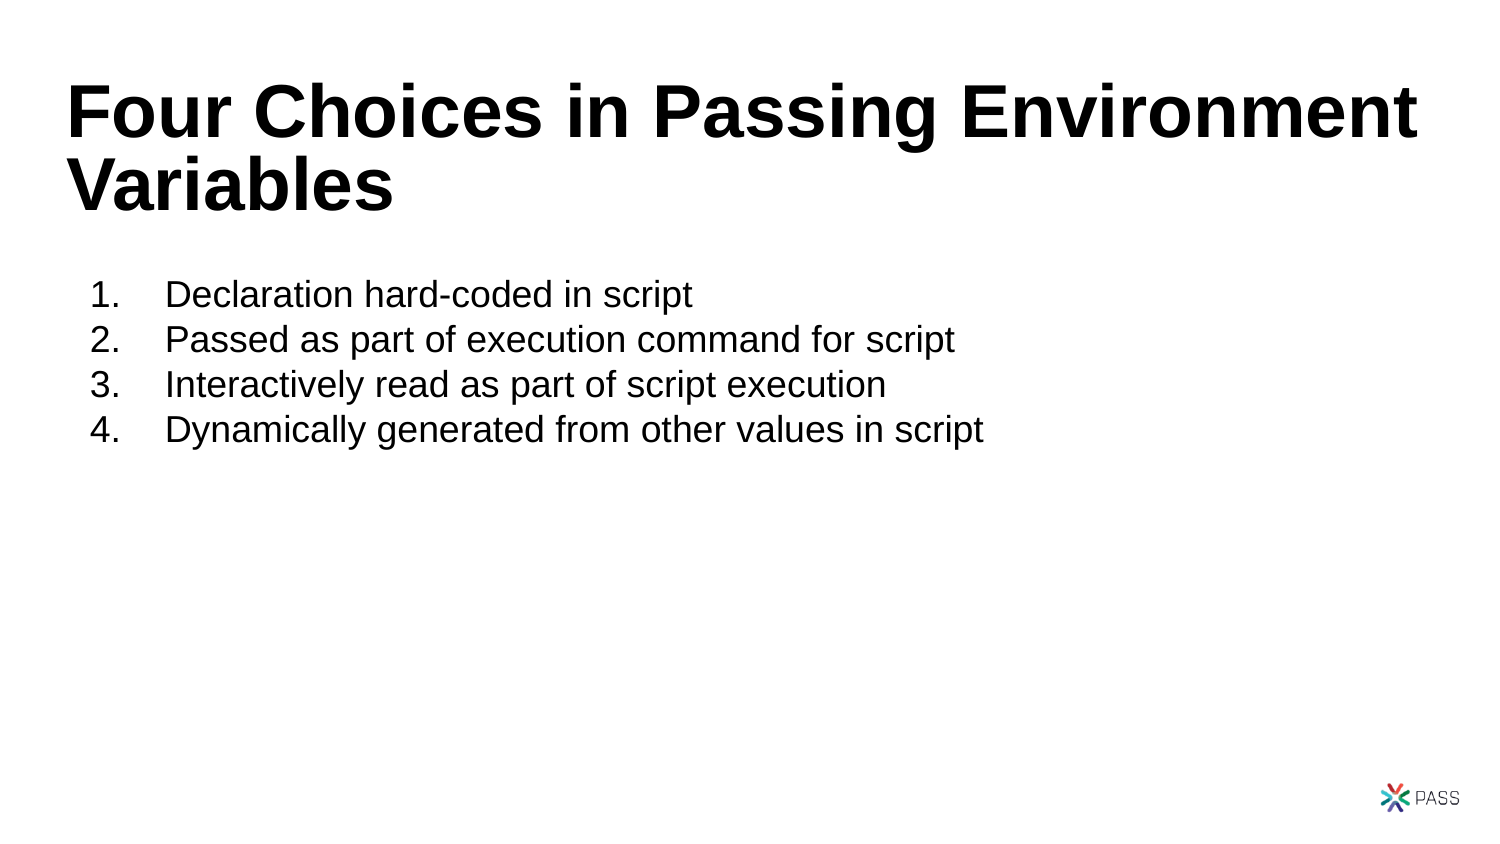

19
# Four Choices in Passing Environment Variables
Declaration hard-coded in script
Passed as part of execution command for script
Interactively read as part of script execution
Dynamically generated from other values in script